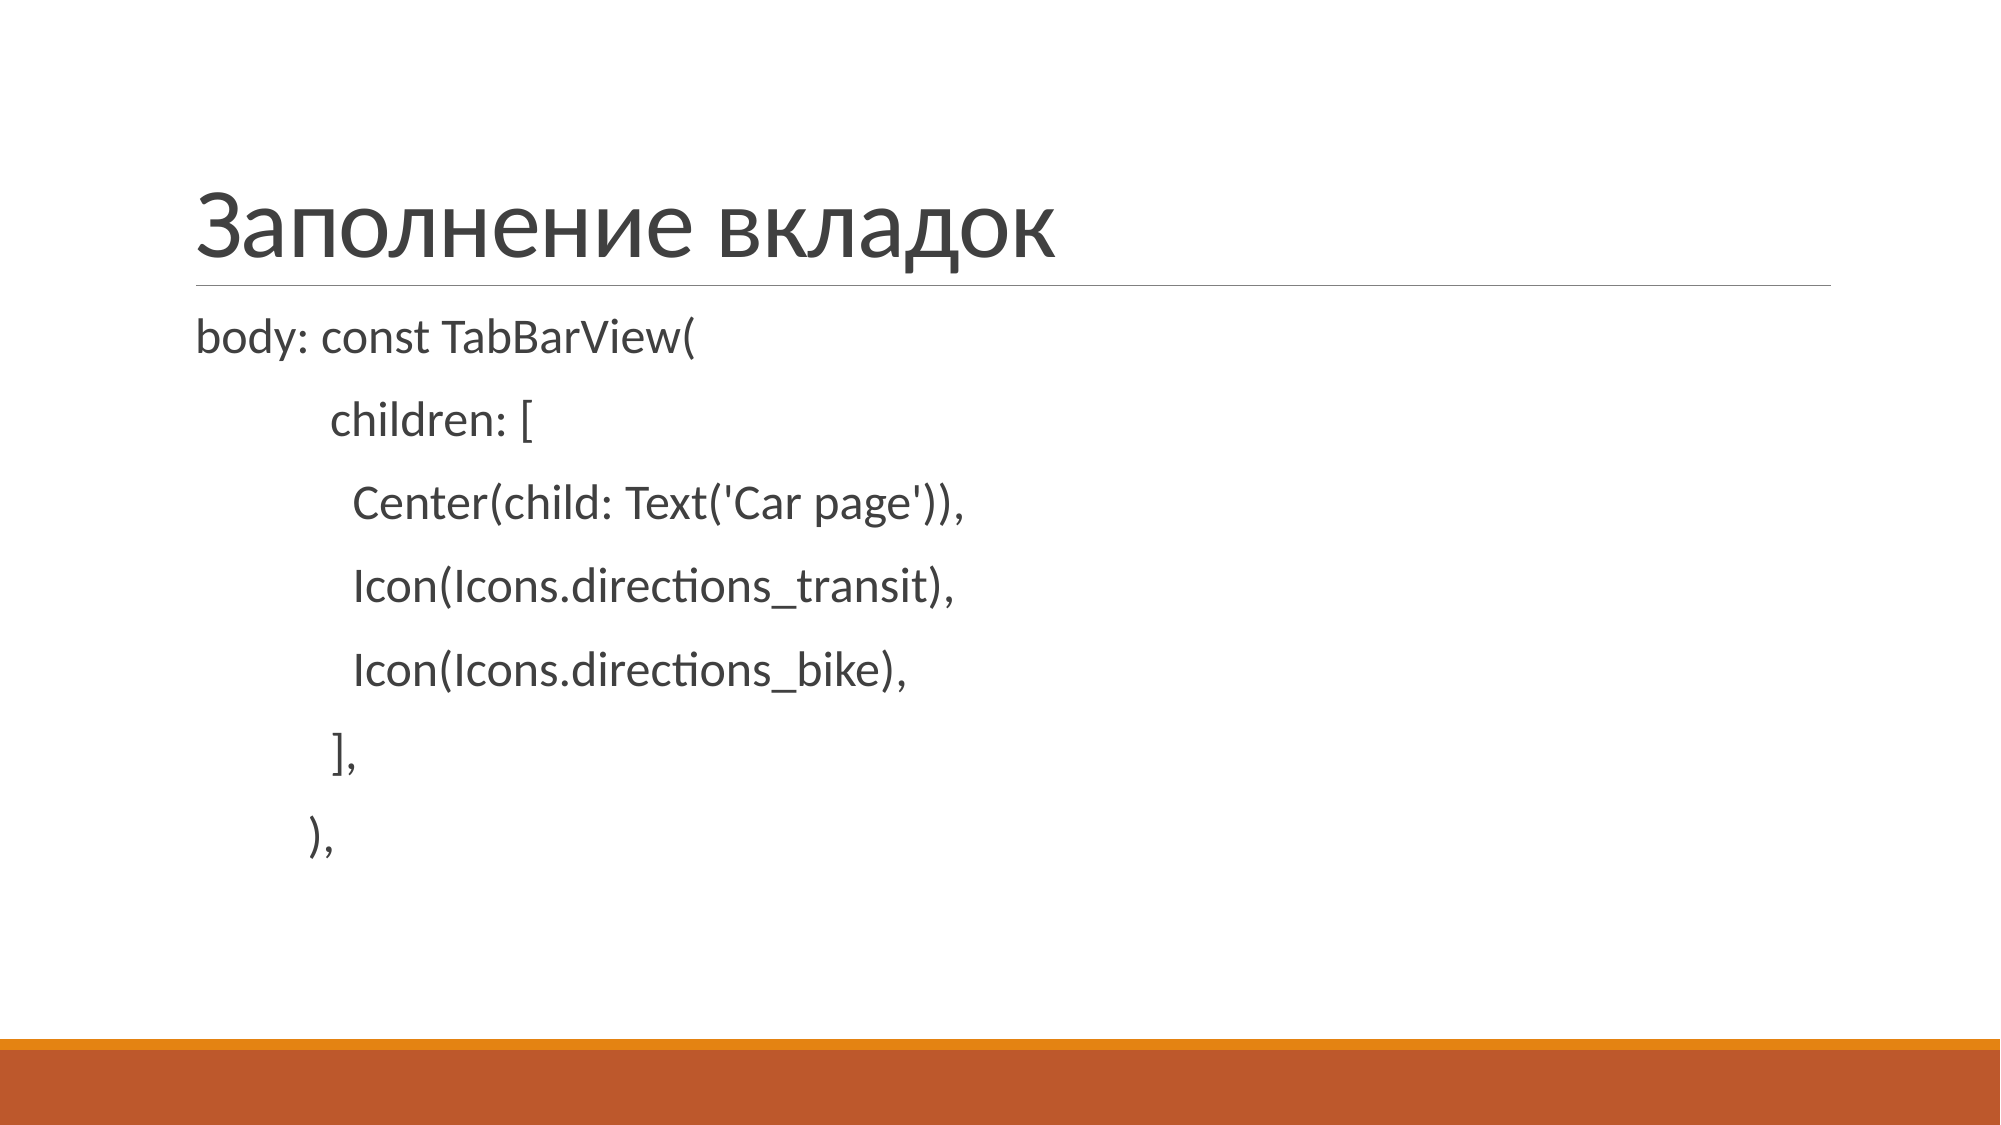

# Заполнение вкладок
body: const TabBarView(
            children: [
              Center(child: Text('Car page')),
              Icon(Icons.directions_transit),
              Icon(Icons.directions_bike),
            ],
          ),